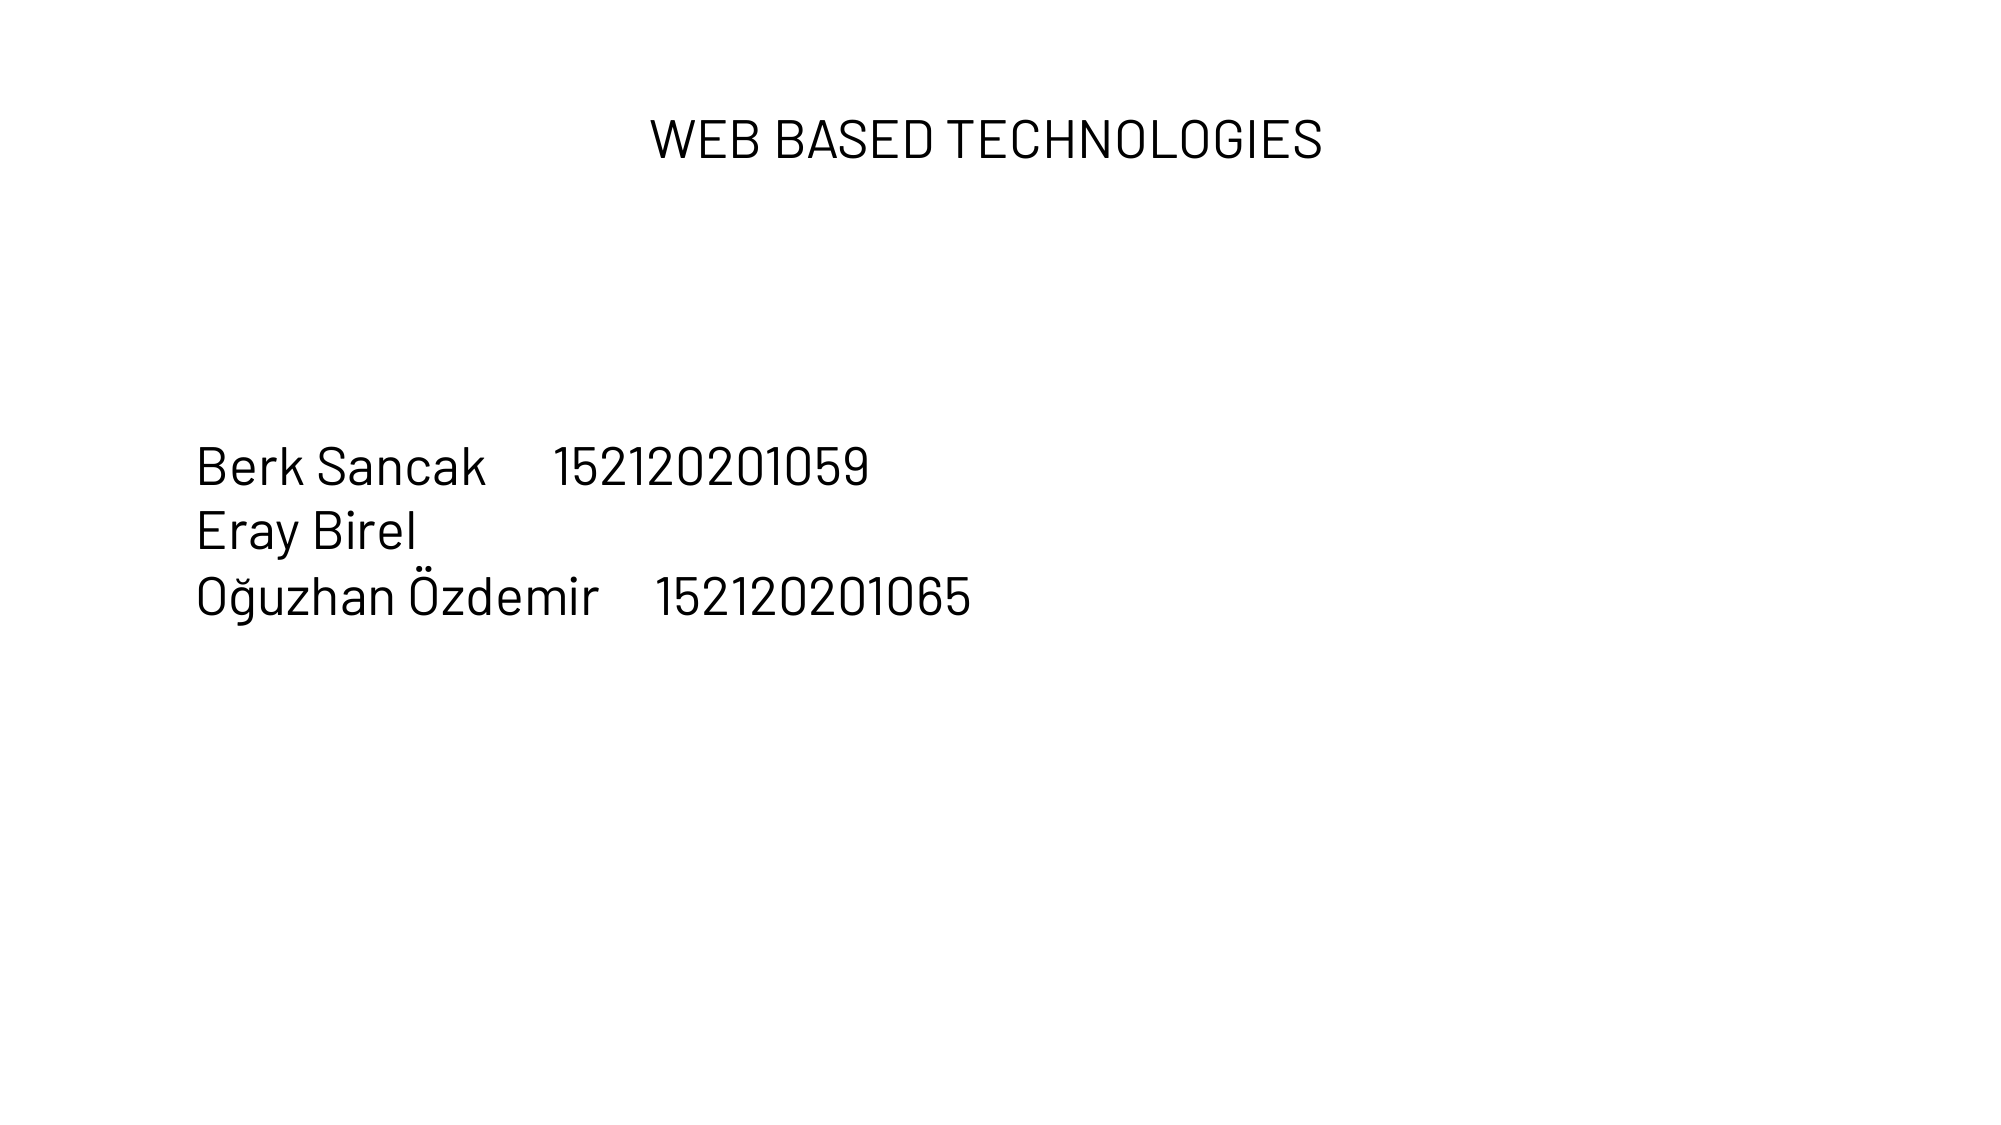

WEB BASED TECHNOLOGIES
Berk Sancak  152120201059
Eray Birel  
Oğuzhan Özdemir 152120201065